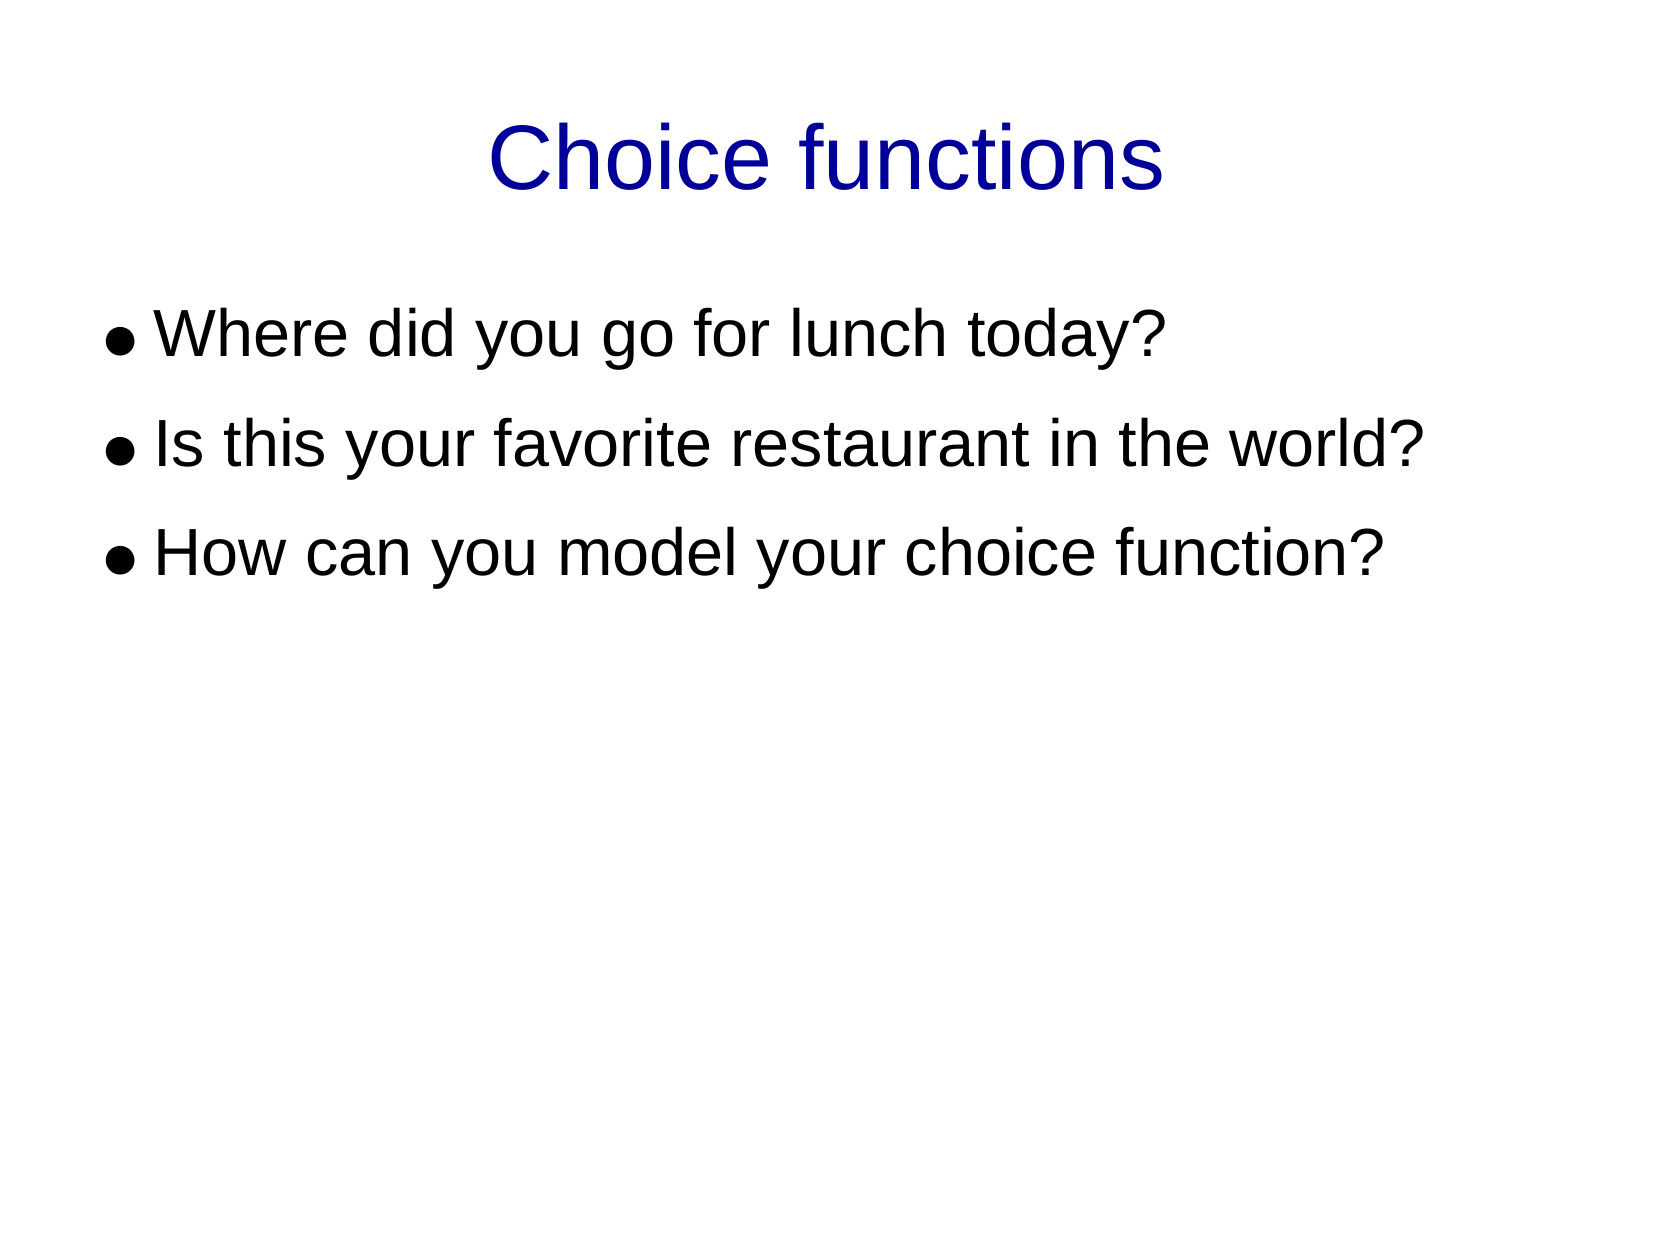

Choice functions
Where did you go for lunch today?
Is this your favorite restaurant in the world?
How can you model your choice function?